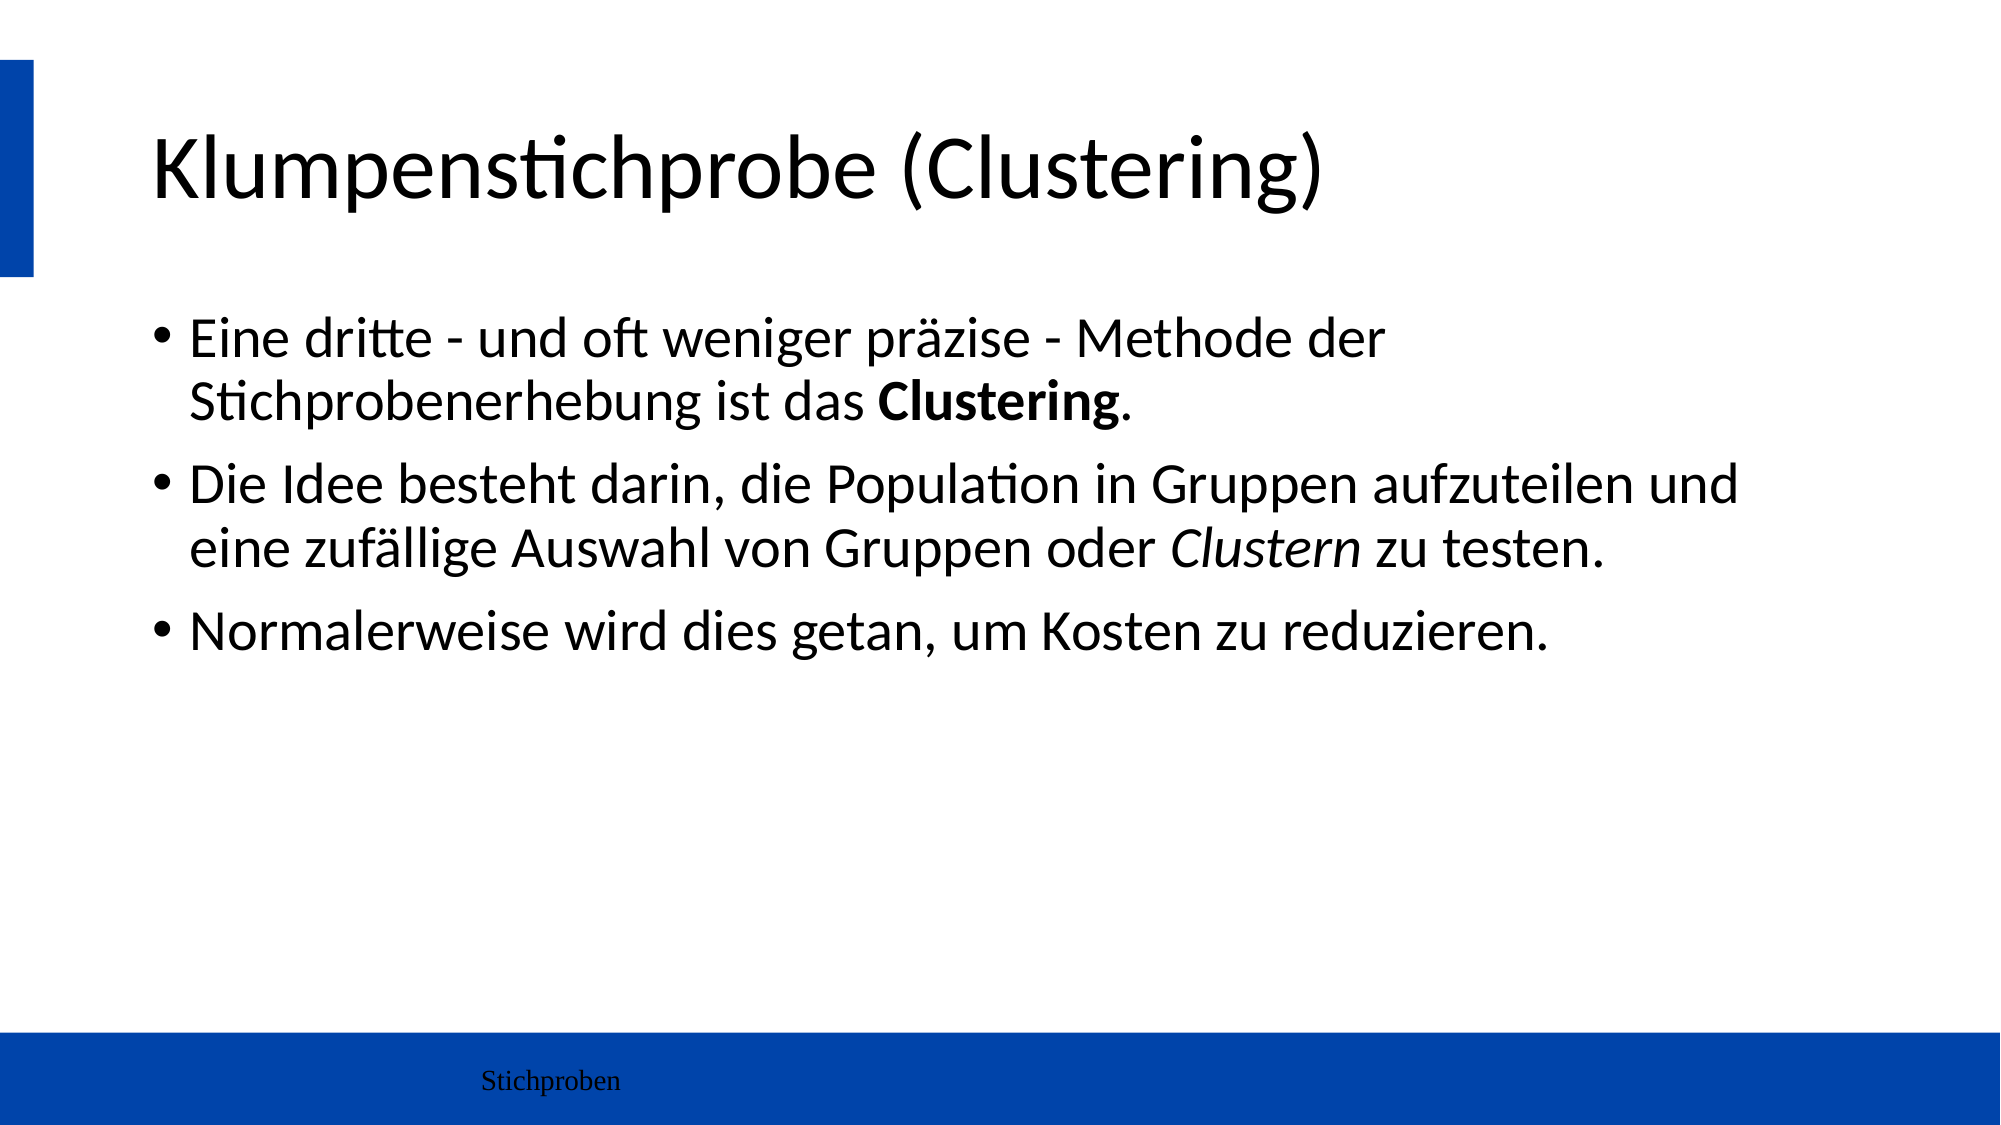

# Klumpenstichprobe (Clustering)
Eine dritte - und oft weniger präzise - Methode der Stichprobenerhebung ist das Clustering.
Die Idee besteht darin, die Population in Gruppen aufzuteilen und eine zufällige Auswahl von Gruppen oder Clustern zu testen.
Normalerweise wird dies getan, um Kosten zu reduzieren.
Stichproben